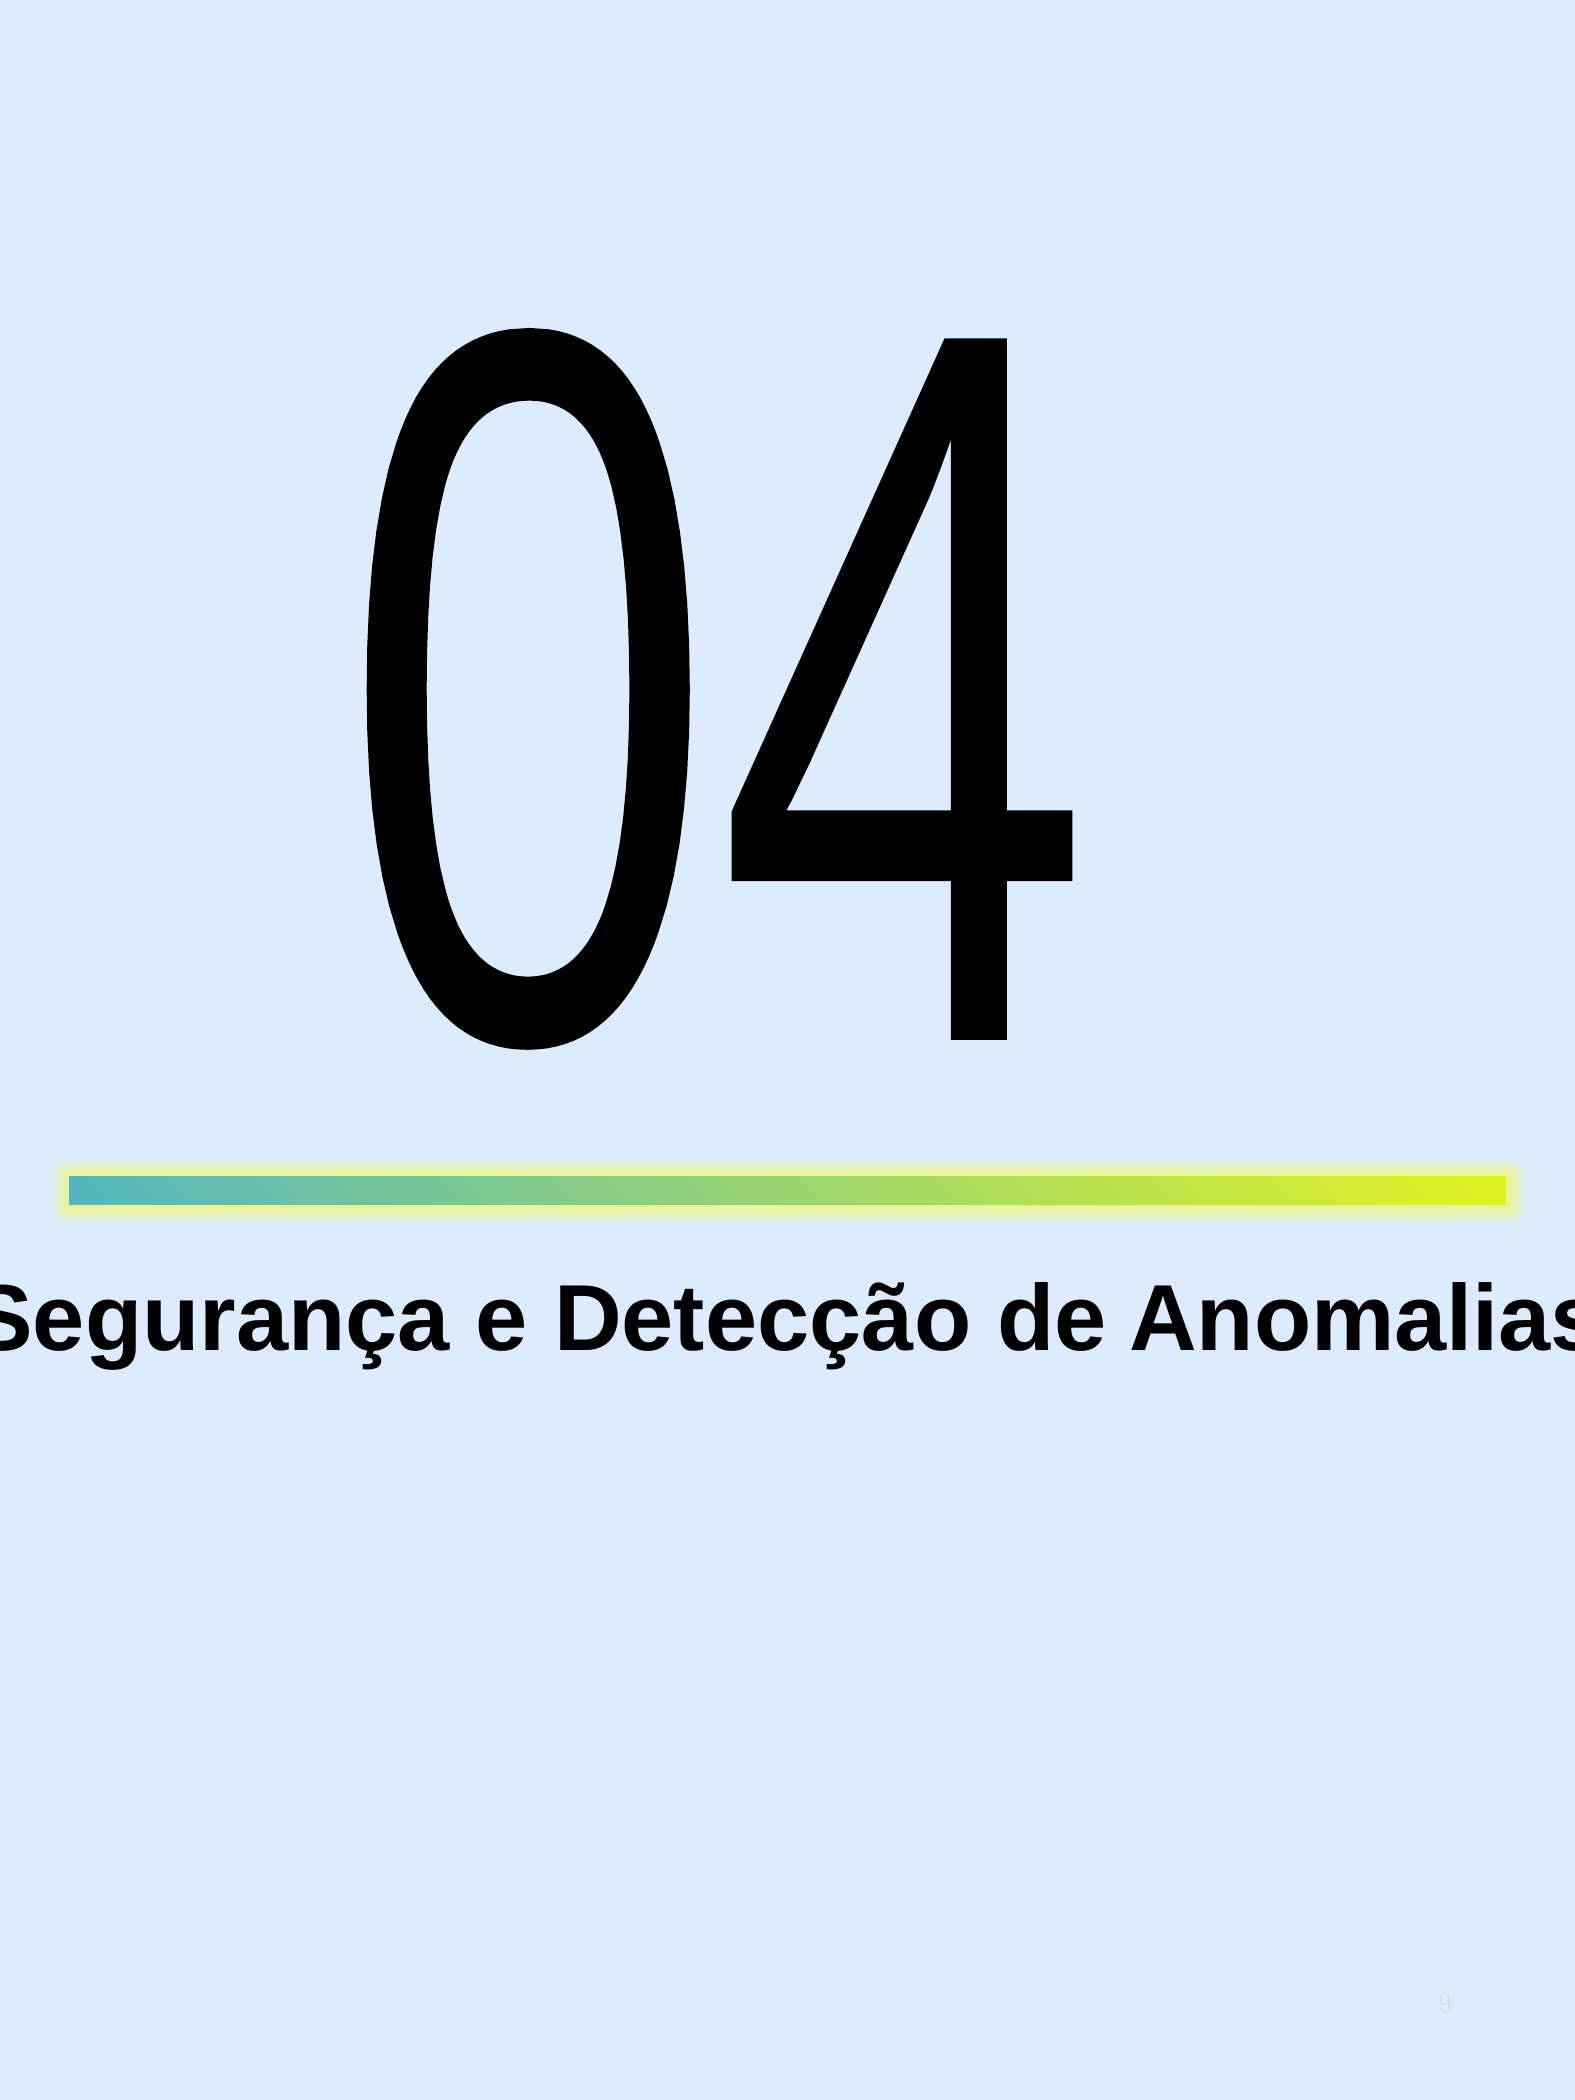

04

Segurança e Detecção de Anomalias
9